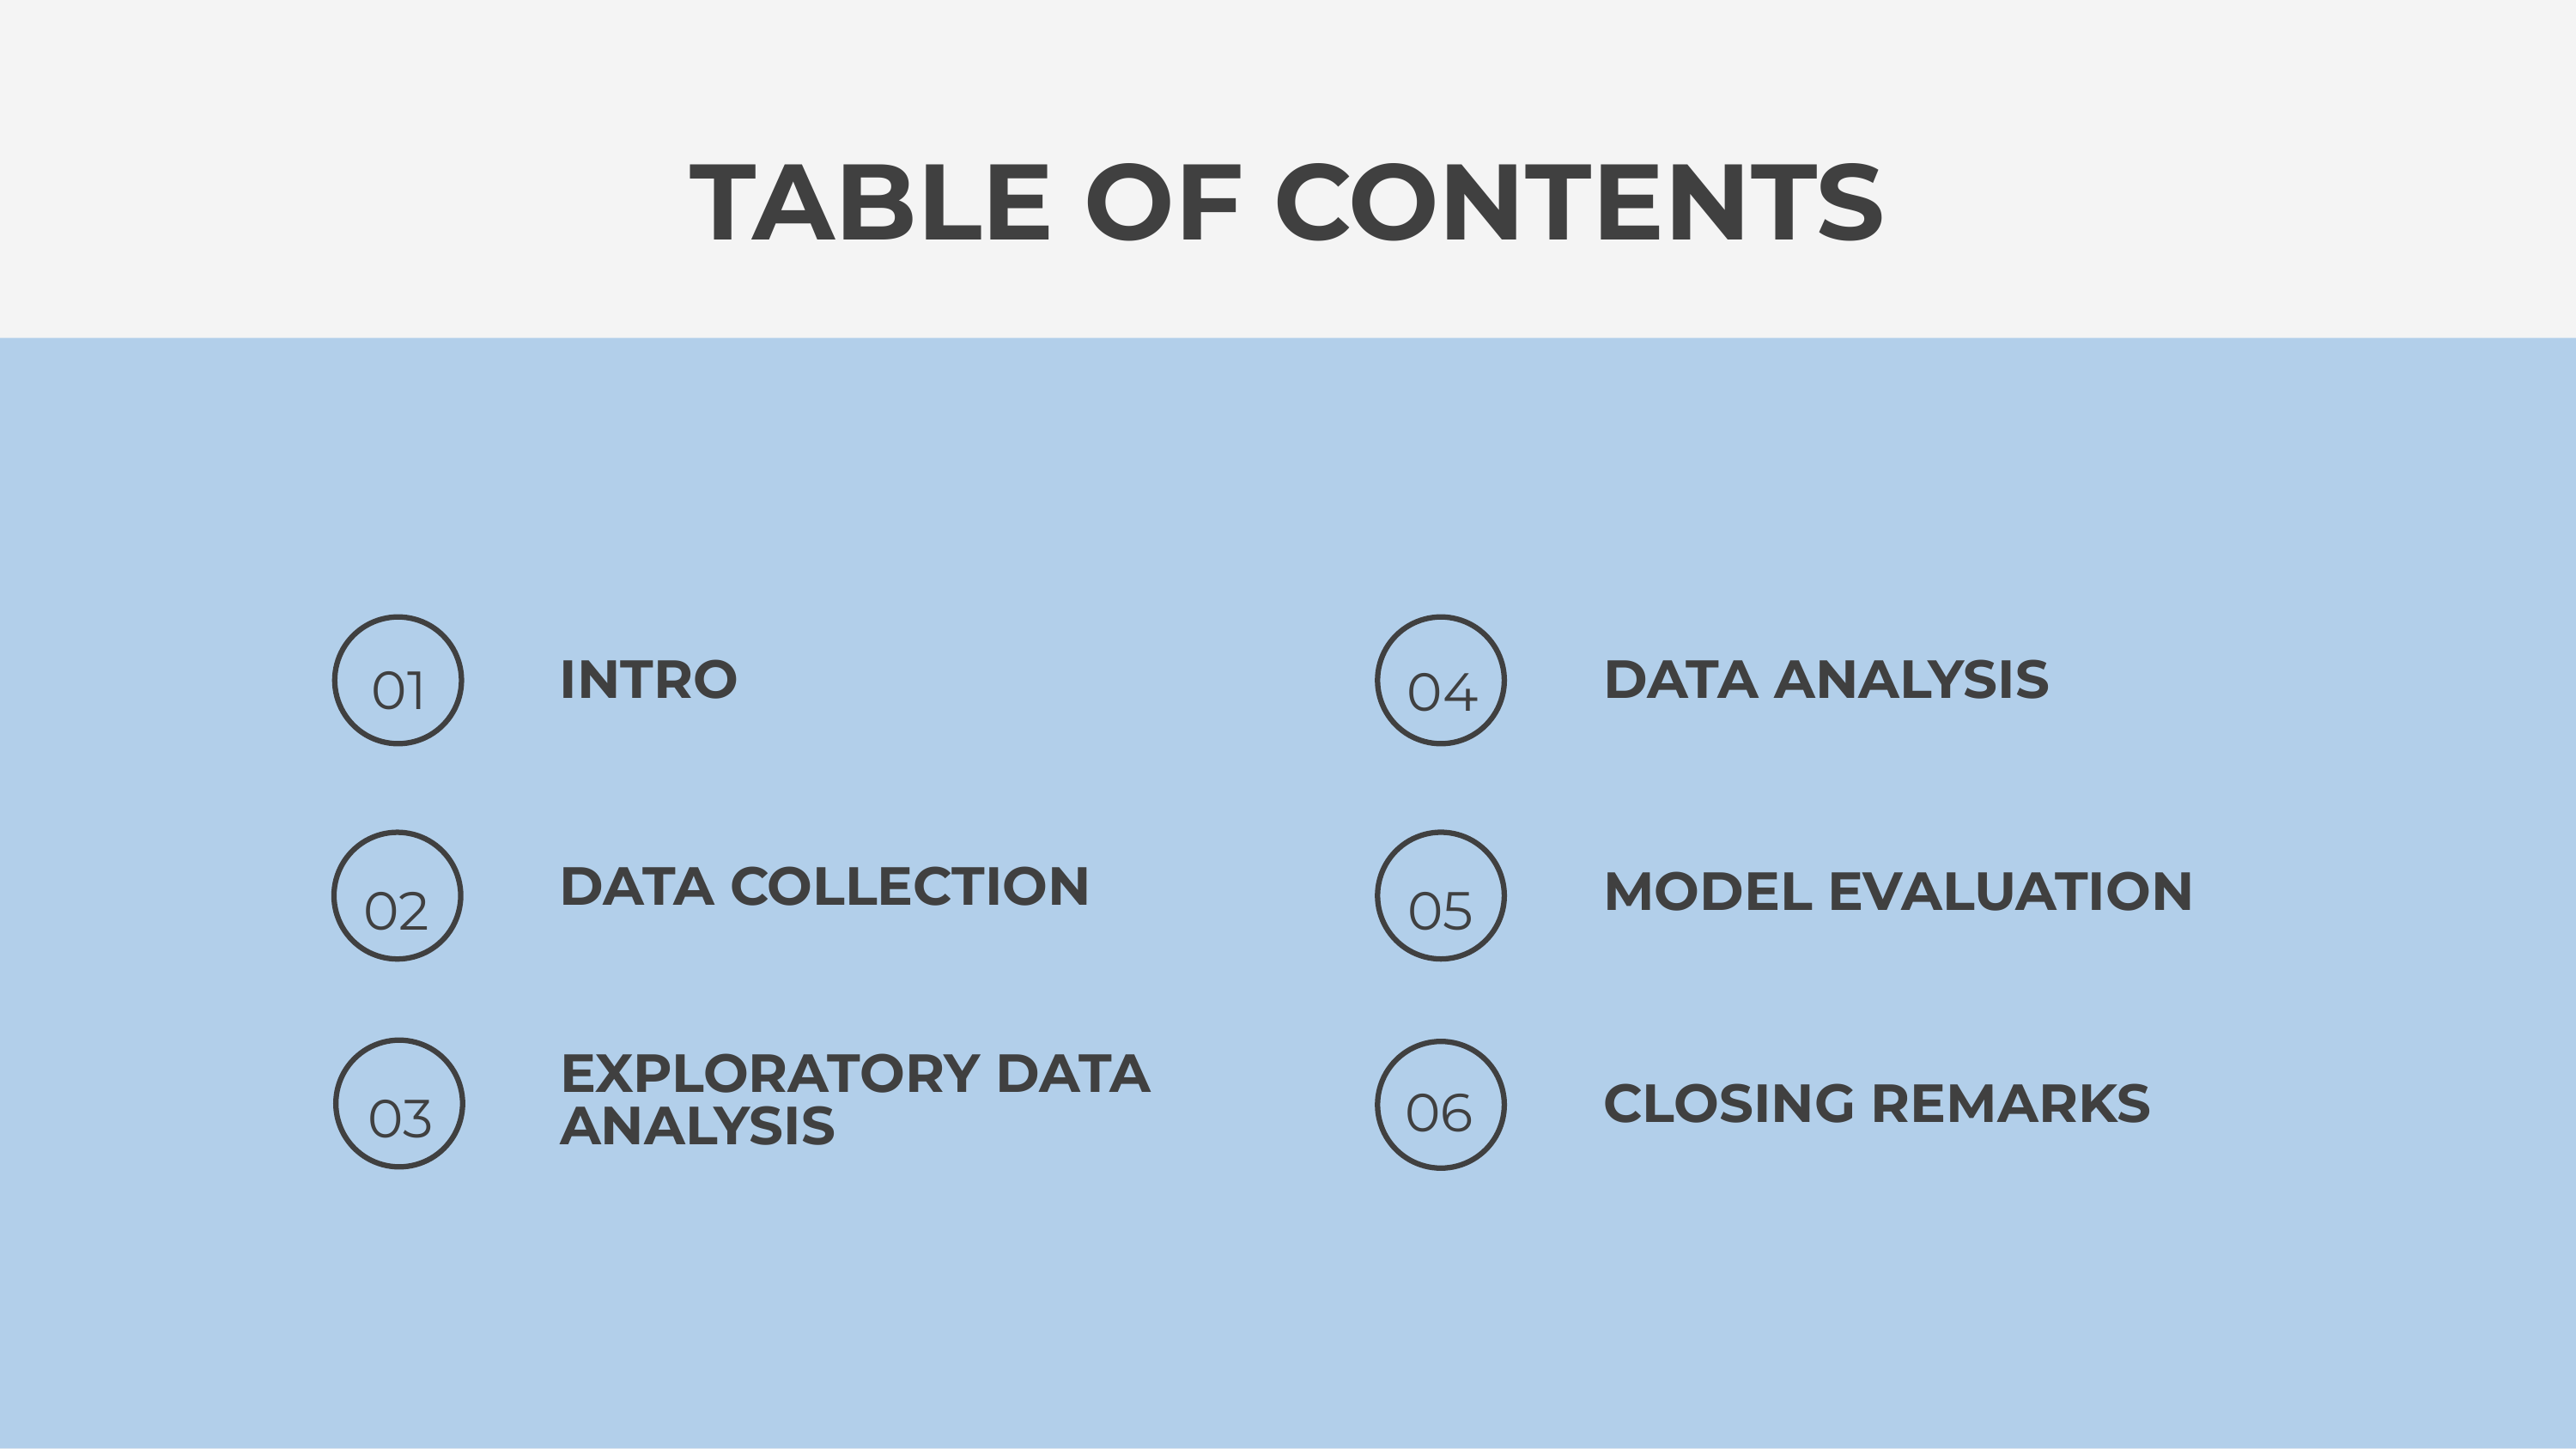

TABLE OF CONTENTS

01
04
INTRO
DATA ANALYSIS

05
02
DATA COLLECTION
MODEL EVALUATION

EXPLORATORY DATA ANALYSIS
06
03
CLOSING REMARKS